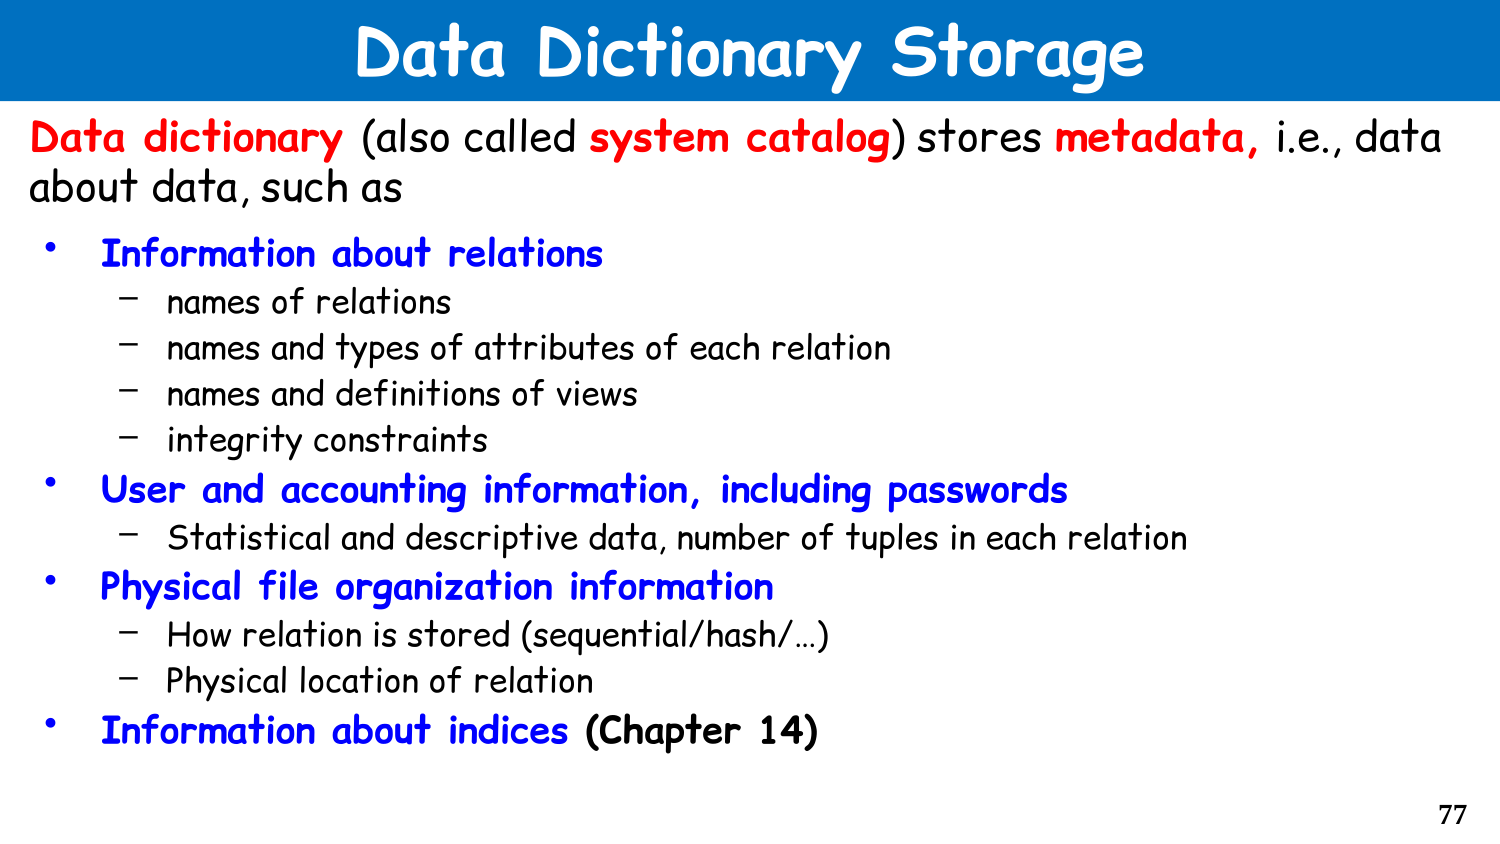

# Data Dictionary Storage
Data dictionary (also called system catalog) stores metadata, i.e., data about data, such as
Information about relations
names of relations
names and types of attributes of each relation
names and definitions of views
integrity constraints
User and accounting information, including passwords
Statistical and descriptive data, number of tuples in each relation
Physical file organization information
How relation is stored (sequential/hash/…)
Physical location of relation
Information about indices (Chapter 14)